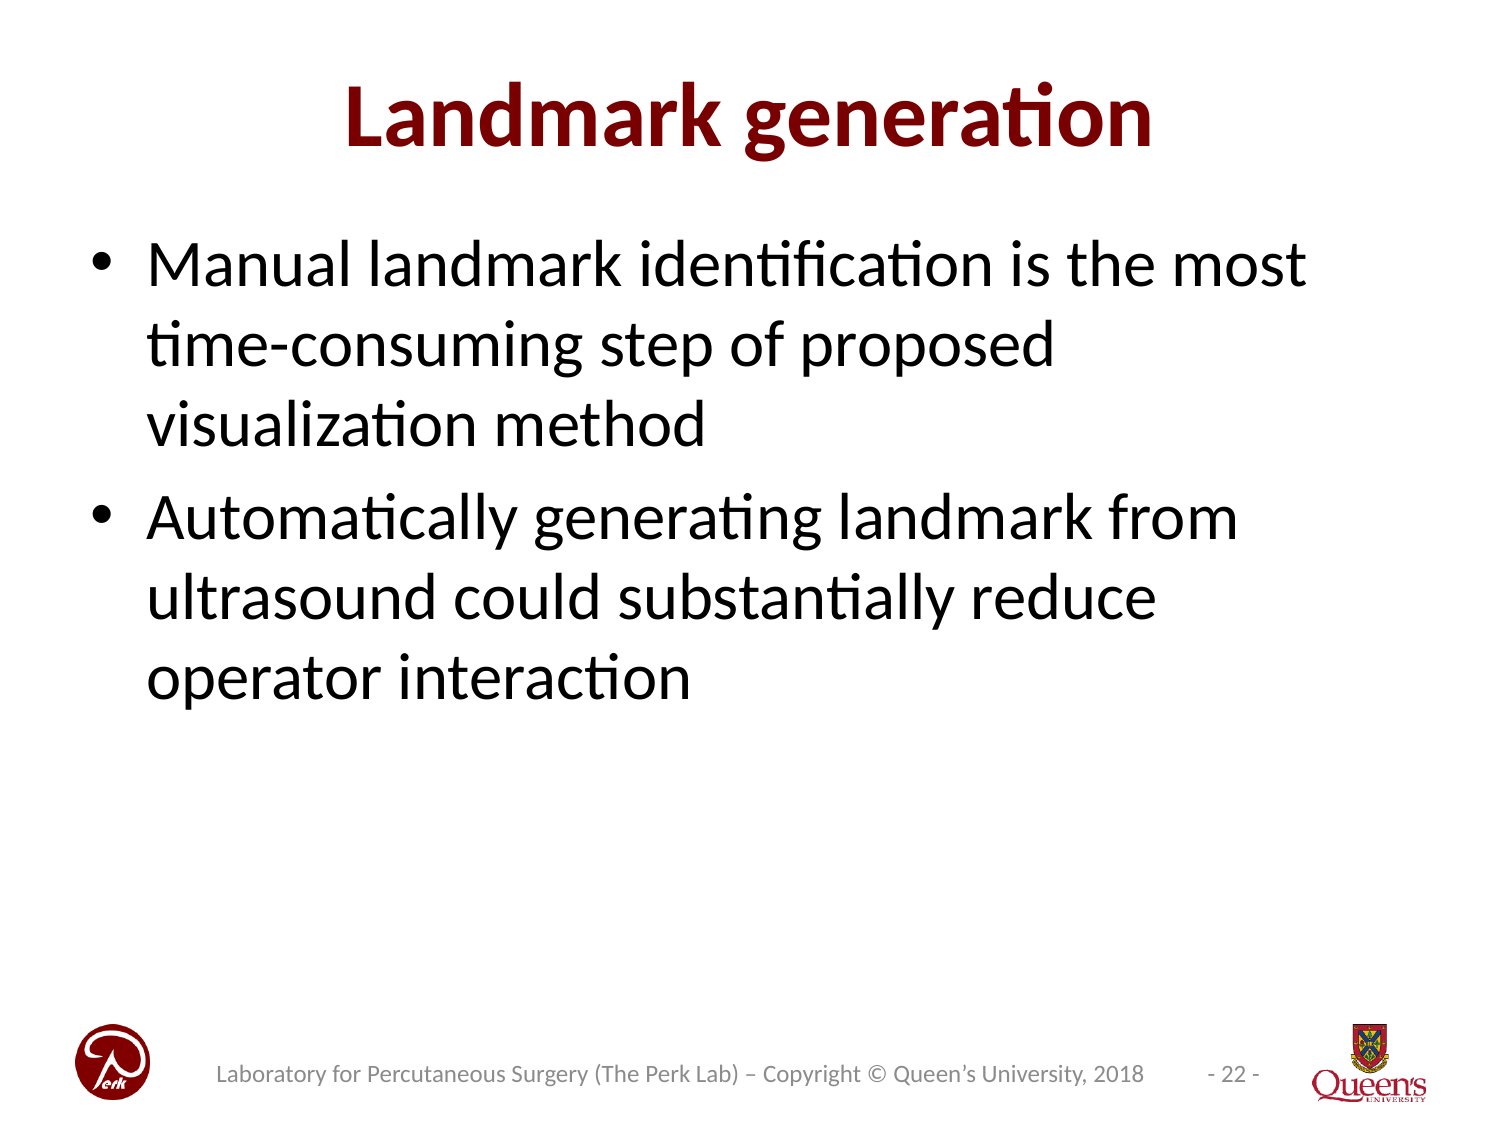

# Landmark generation
Manual landmark identification is the most  time-consuming step of proposed visualization method
Automatically generating landmark from ultrasound could substantially reduce operator interaction
Laboratory for Percutaneous Surgery (The Perk Lab) – Copyright © Queen’s University, 2018
- 22 -